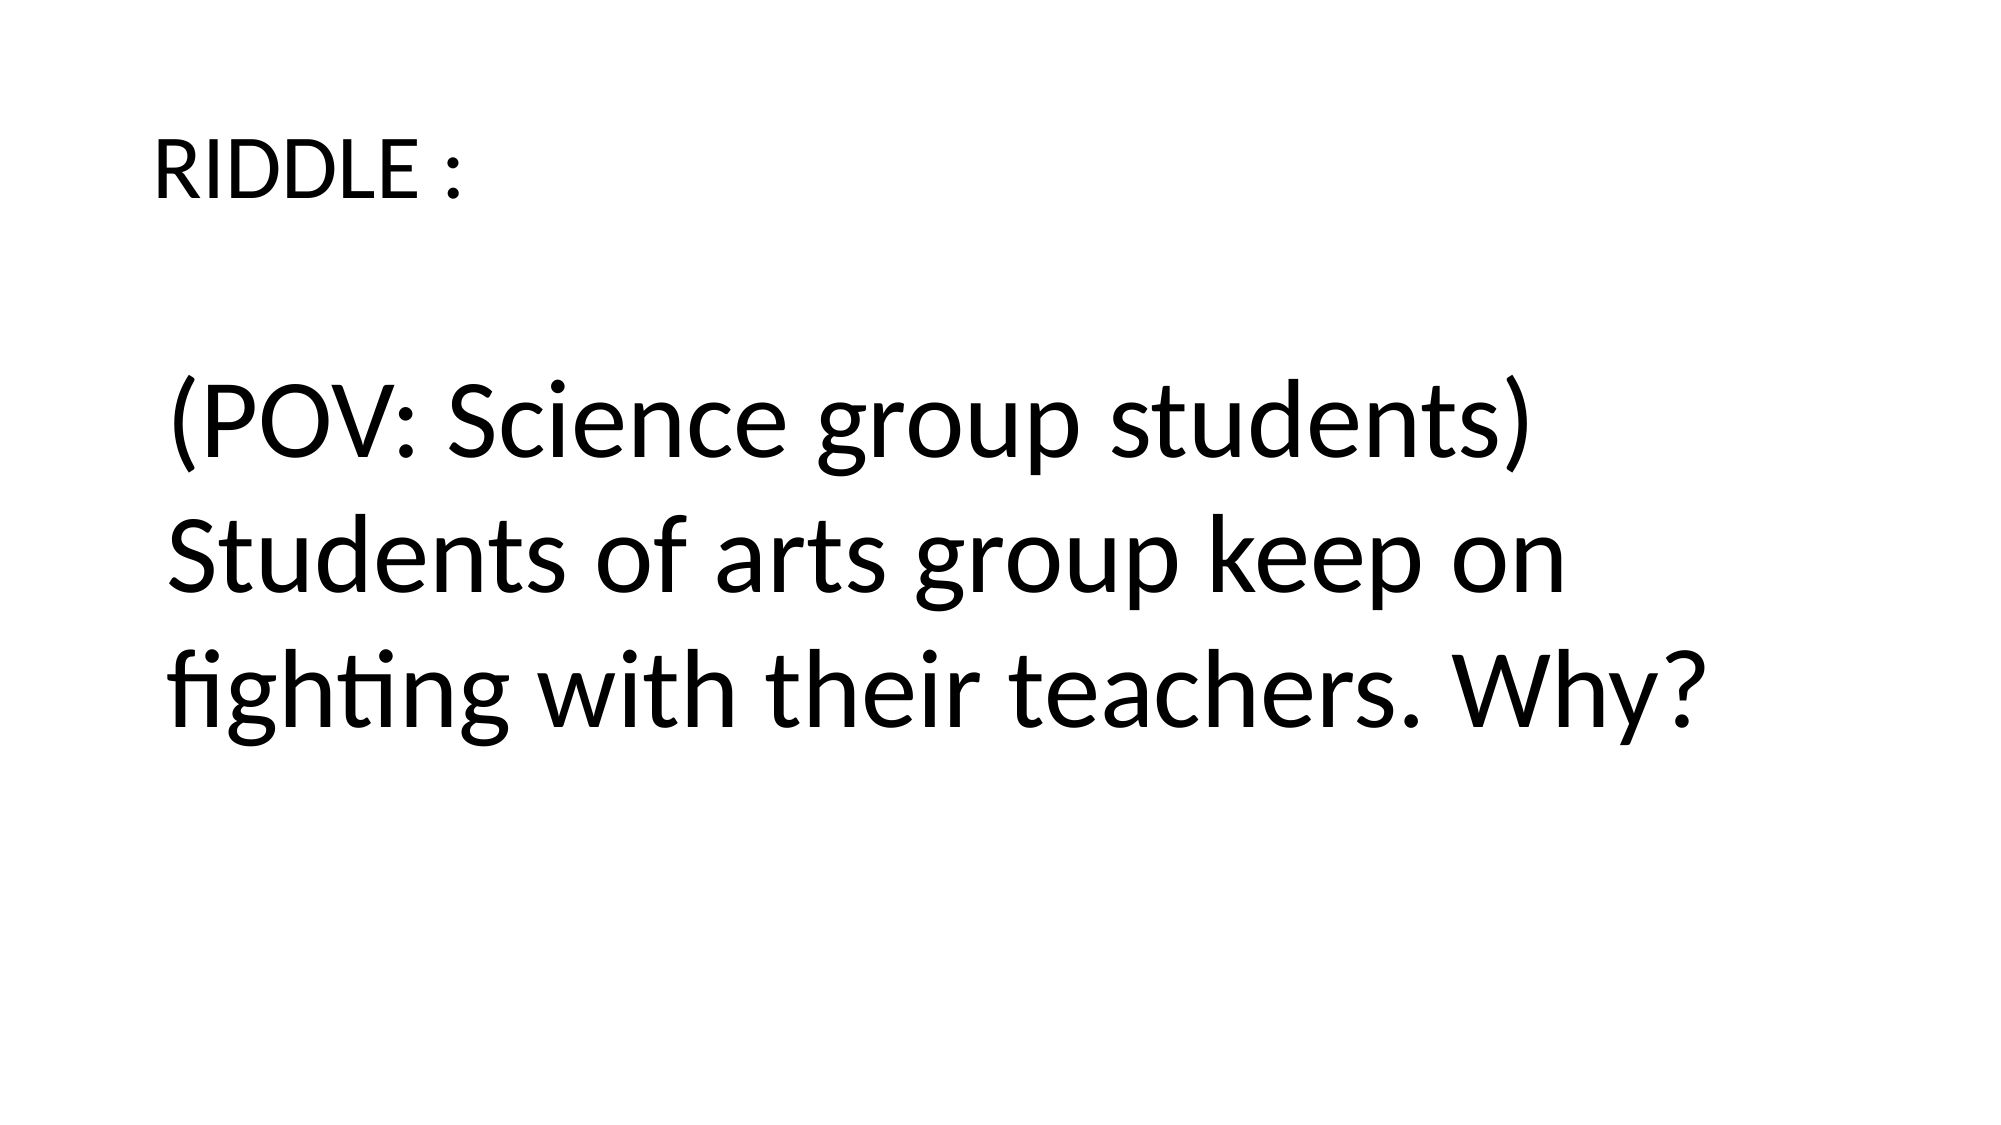

# RIDDLE :
(POV: Science group students) Students of arts group keep on fighting with their teachers. Why?